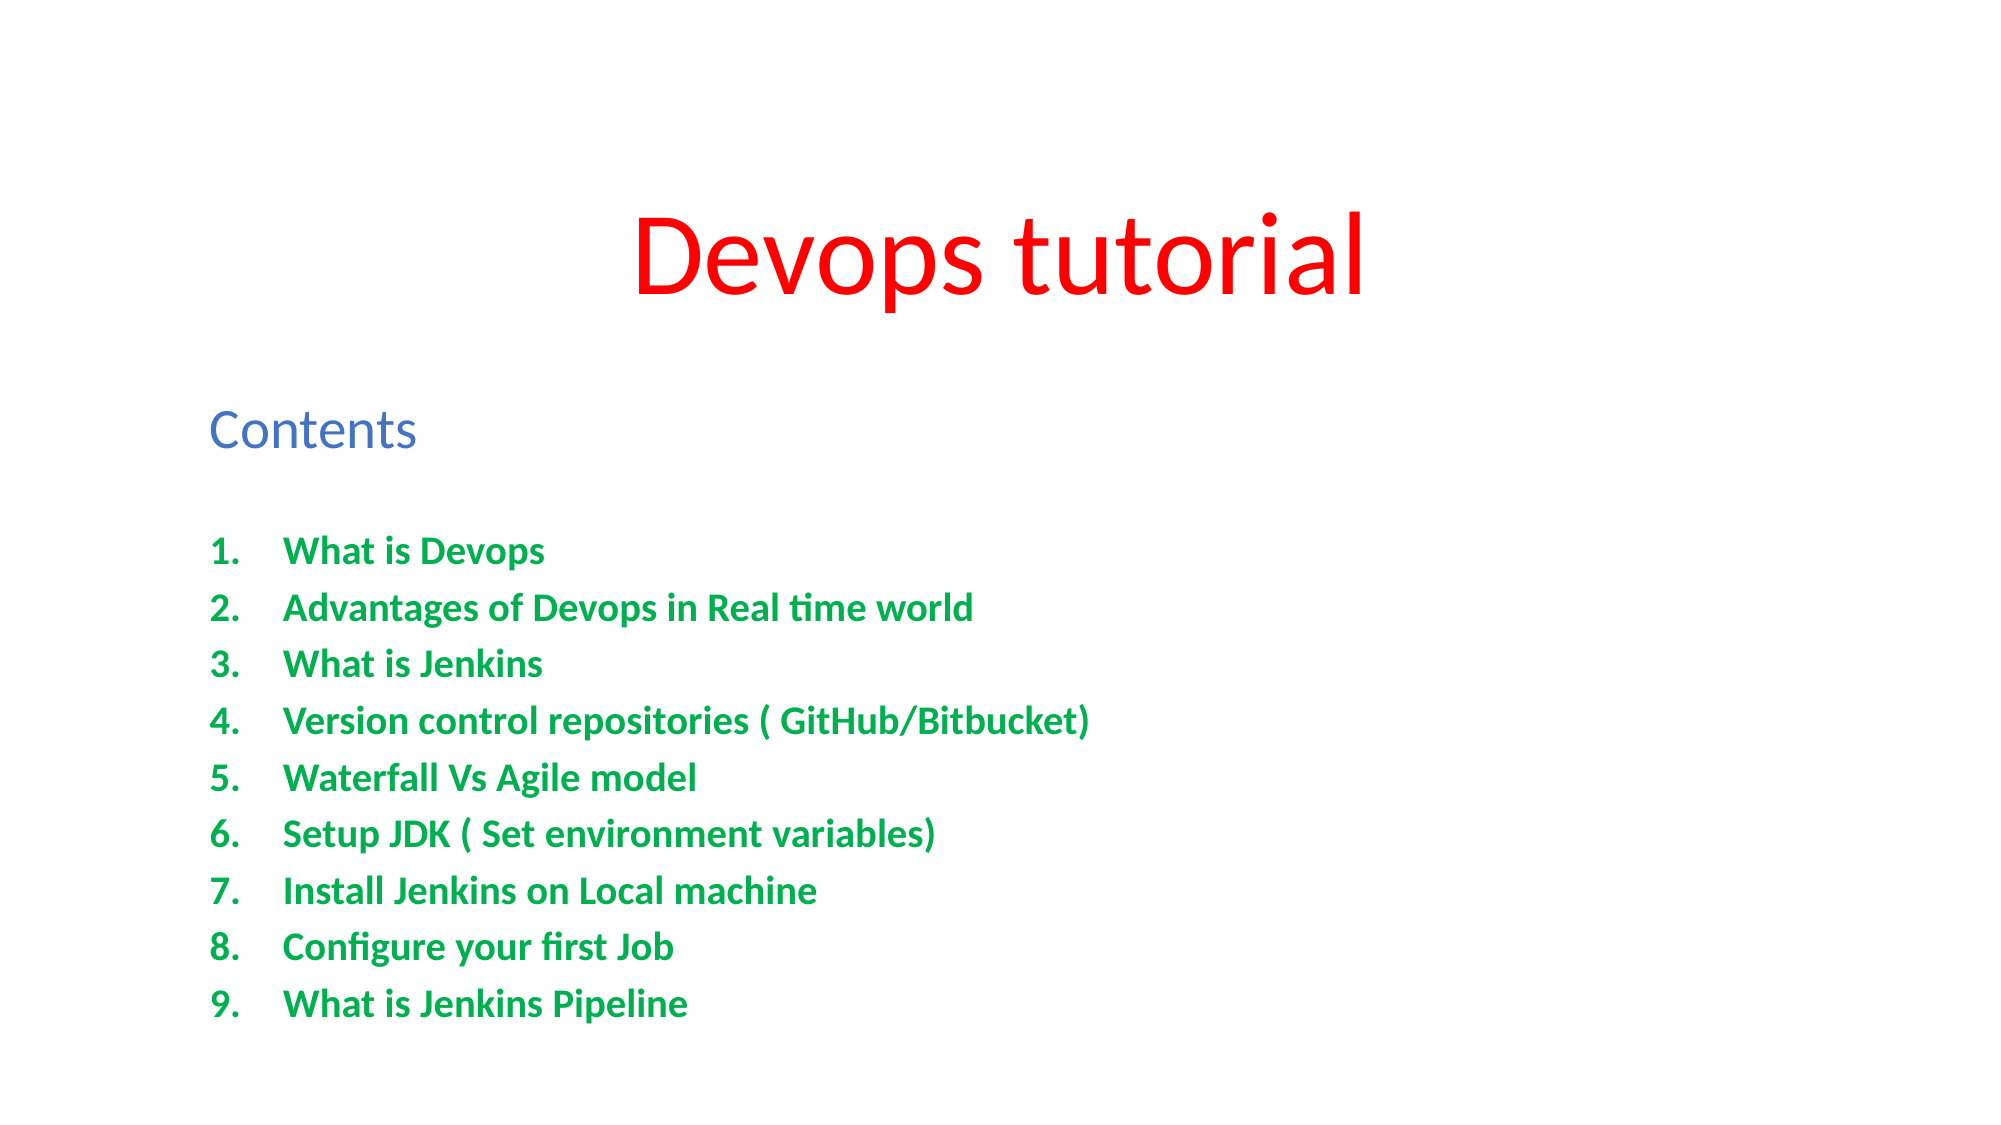

# Devops tutorial
Contents

What is Devops
Advantages of Devops in Real time world
What is Jenkins
Version control repositories ( GitHub/Bitbucket)
Waterfall Vs Agile model
Setup JDK ( Set environment variables)
Install Jenkins on Local machine
Configure your first Job
What is Jenkins Pipeline